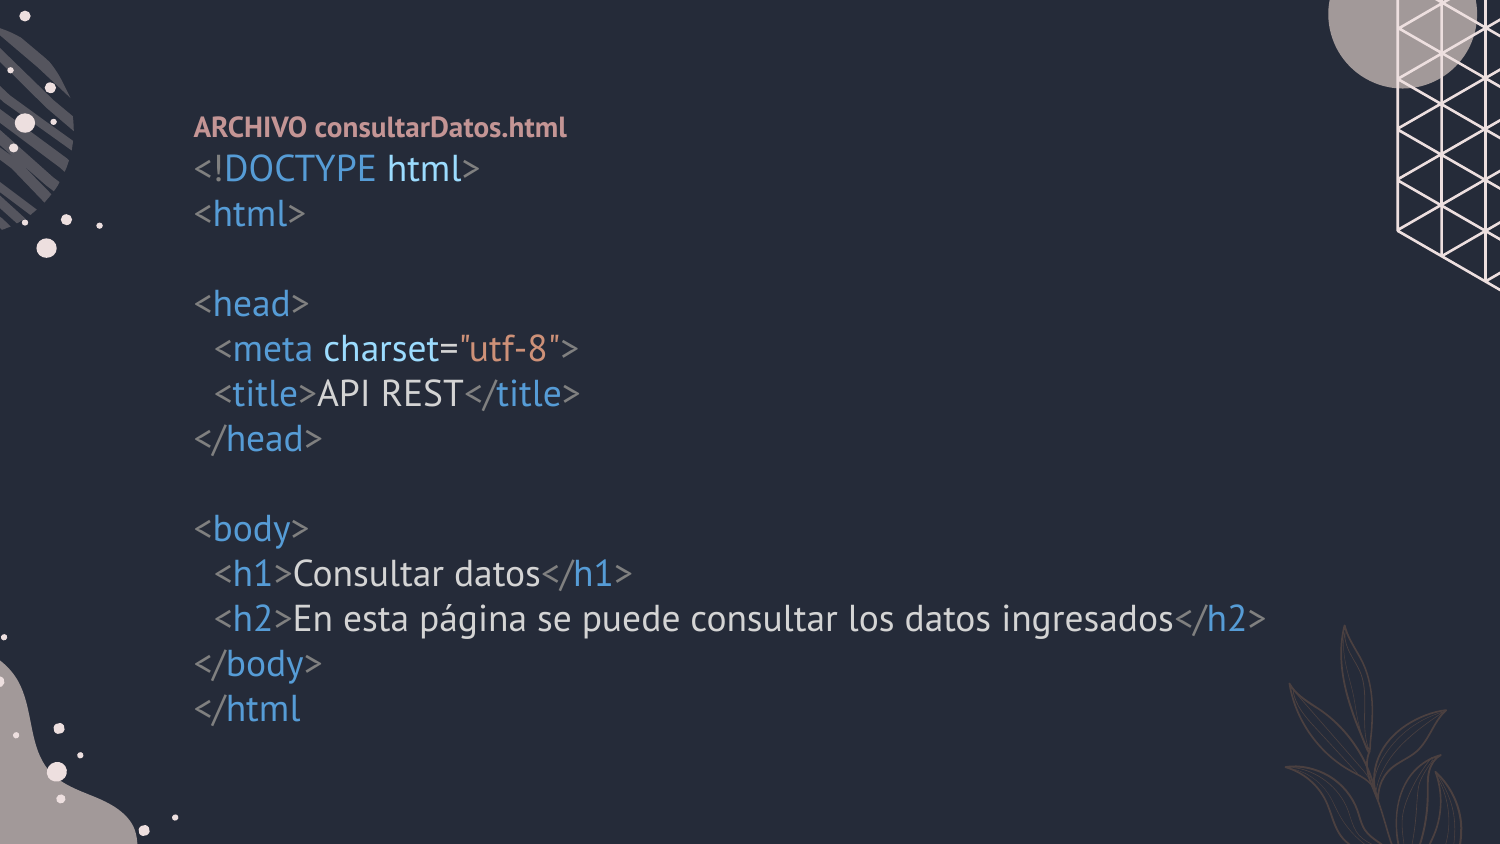

ARCHIVO consultarDatos.html
<!DOCTYPE html>
<html>
<head>
  <meta charset="utf-8">
  <title>API REST</title>
</head>
<body>
  <h1>Consultar datos</h1>
  <h2>En esta página se puede consultar los datos ingresados</h2>
</body>
</html